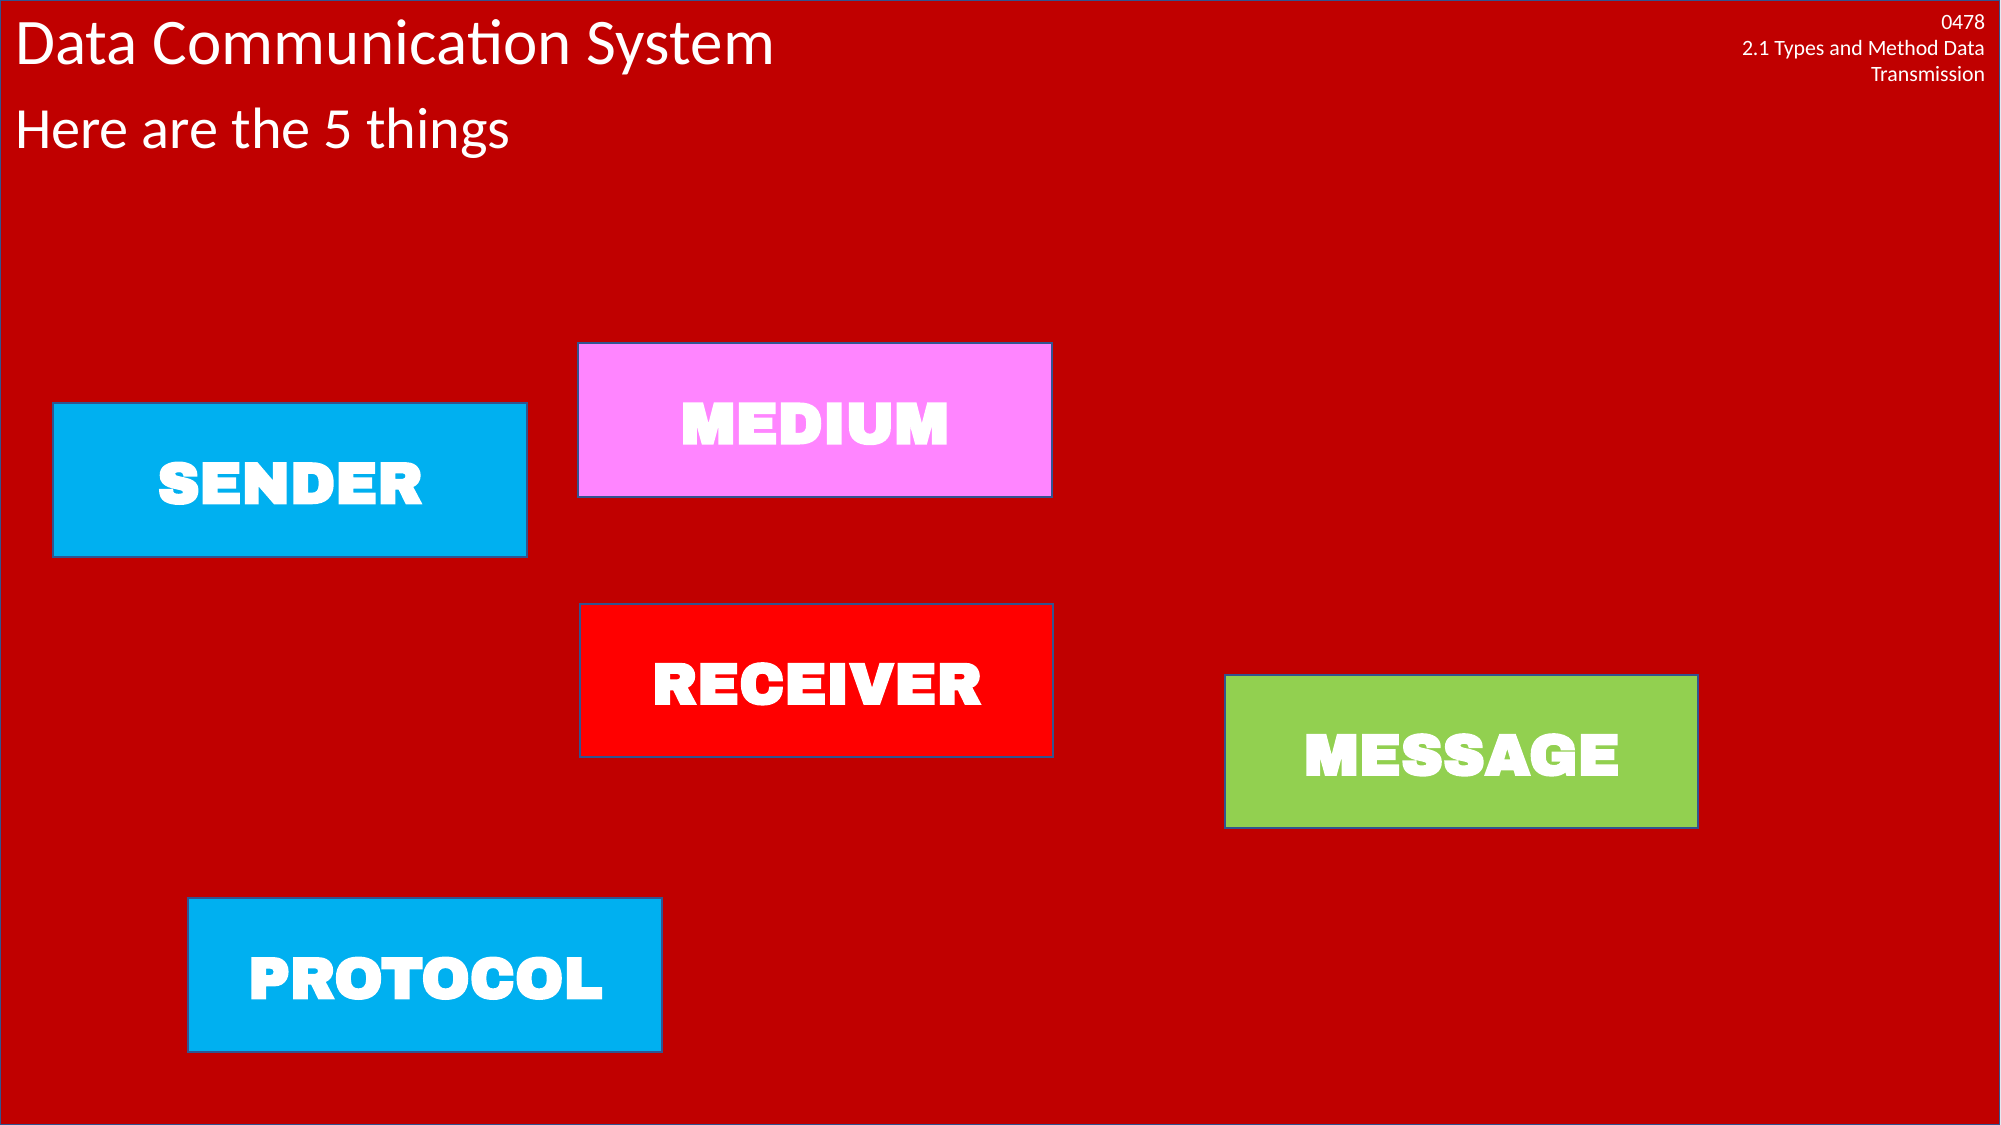

# Data Communication System
Here are the 5 things
MEDIUM
SENDER
RECEIVER
MESSAGE
PROTOCOL